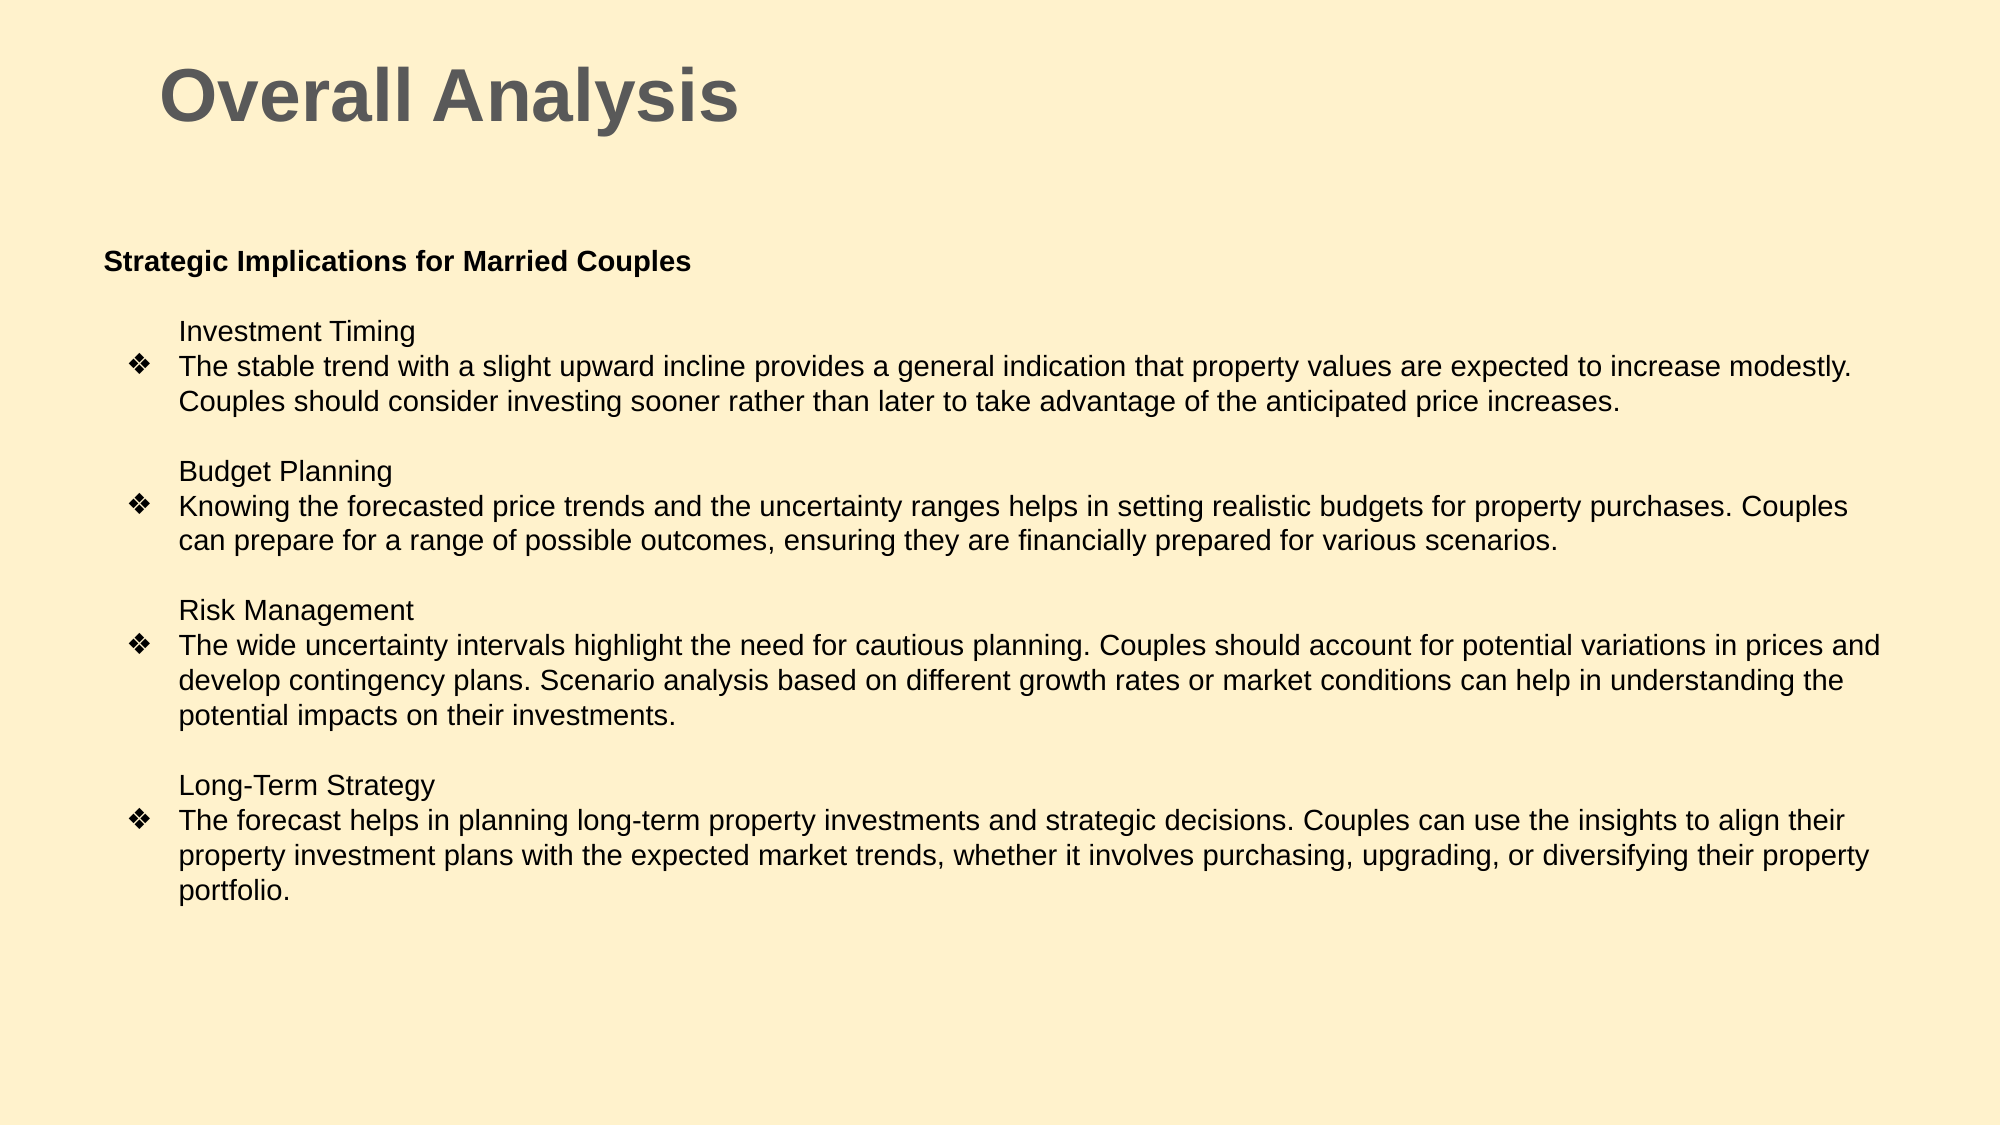

Overall Analysis

Strategic Implications for Married Couples

Investment Timing
The stable trend with a slight upward incline provides a general indication that property values are expected to increase modestly. Couples should consider investing sooner rather than later to take advantage of the anticipated price increases.

Budget Planning
Knowing the forecasted price trends and the uncertainty ranges helps in setting realistic budgets for property purchases. Couples can prepare for a range of possible outcomes, ensuring they are financially prepared for various scenarios.

Risk Management
The wide uncertainty intervals highlight the need for cautious planning. Couples should account for potential variations in prices and develop contingency plans. Scenario analysis based on different growth rates or market conditions can help in understanding the potential impacts on their investments.

Long-Term Strategy
The forecast helps in planning long-term property investments and strategic decisions. Couples can use the insights to align their property investment plans with the expected market trends, whether it involves purchasing, upgrading, or diversifying their property portfolio.